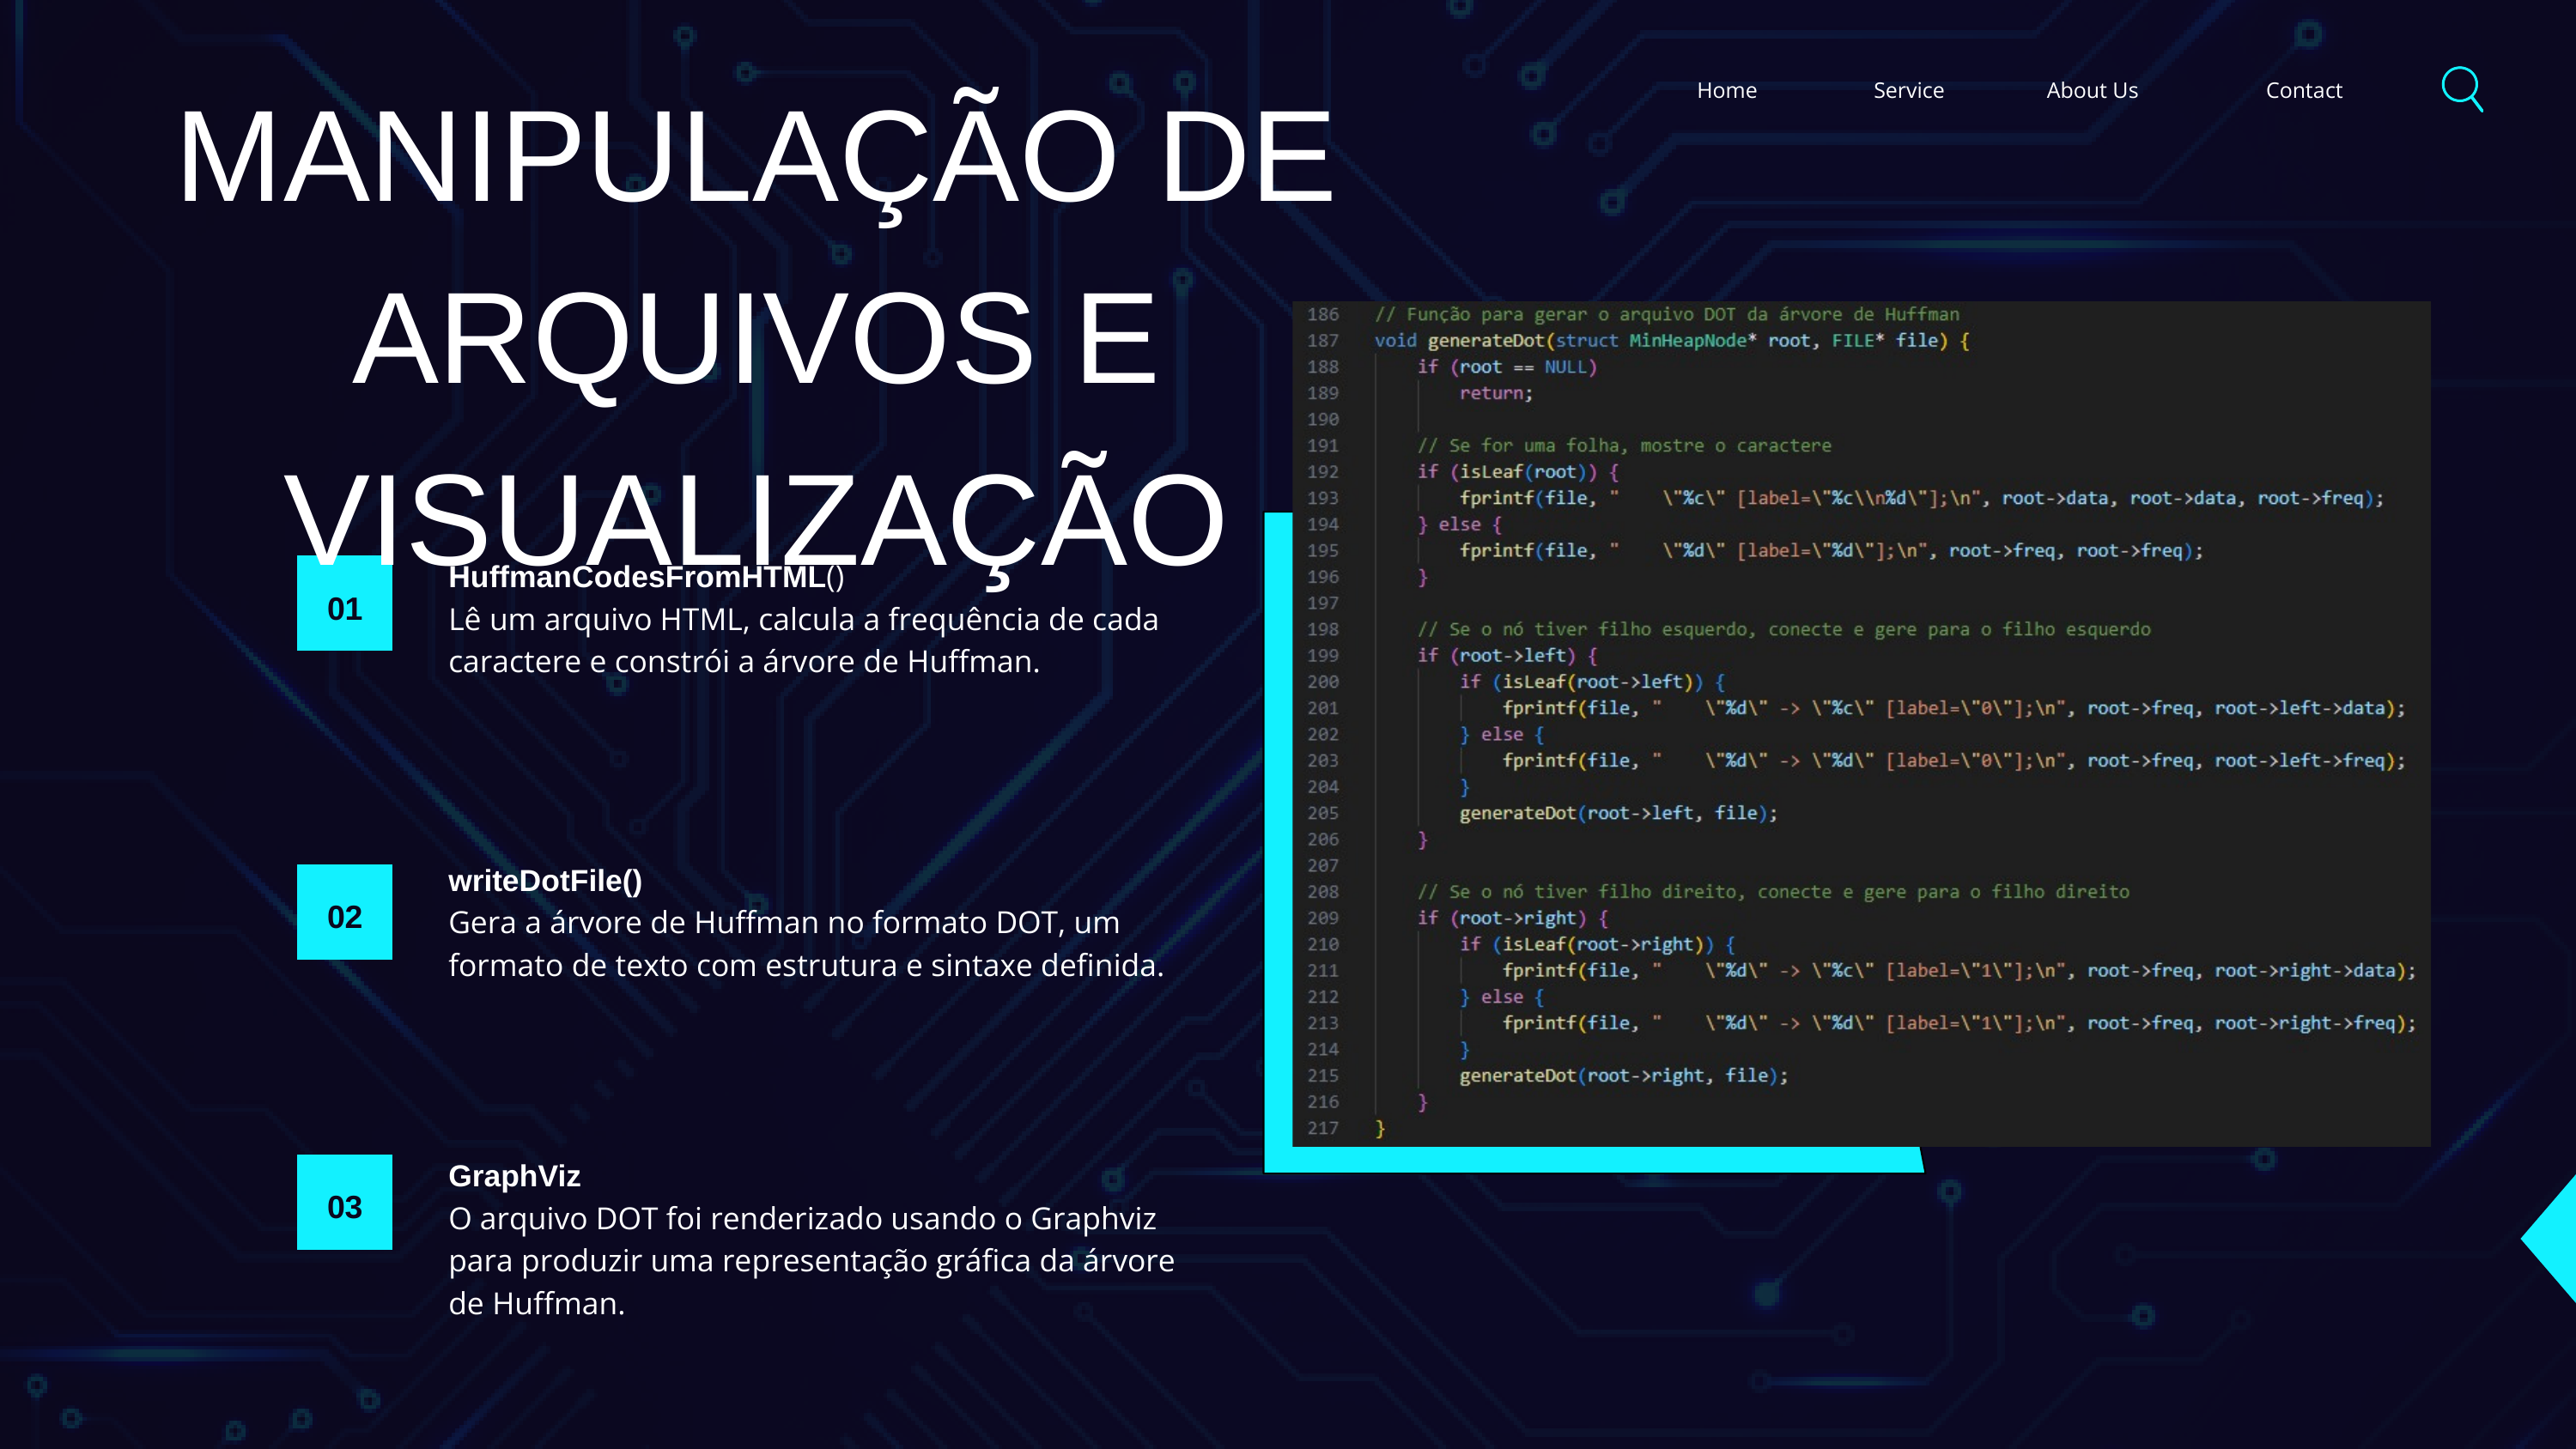

MANIPULAÇÃO DE ARQUIVOS E VISUALIZAÇÃO

Home
Service
About Us
Contact

HuffmanCodesFromHTML()
Lê um arquivo HTML, calcula a frequência de cada caractere e constrói a árvore de Huffman.

01
writeDotFile()
Gera a árvore de Huffman no formato DOT, um formato de texto com estrutura e sintaxe definida.

02
GraphViz
O arquivo DOT foi renderizado usando o Graphviz para produzir uma representação gráfica da árvore de Huffman.

03